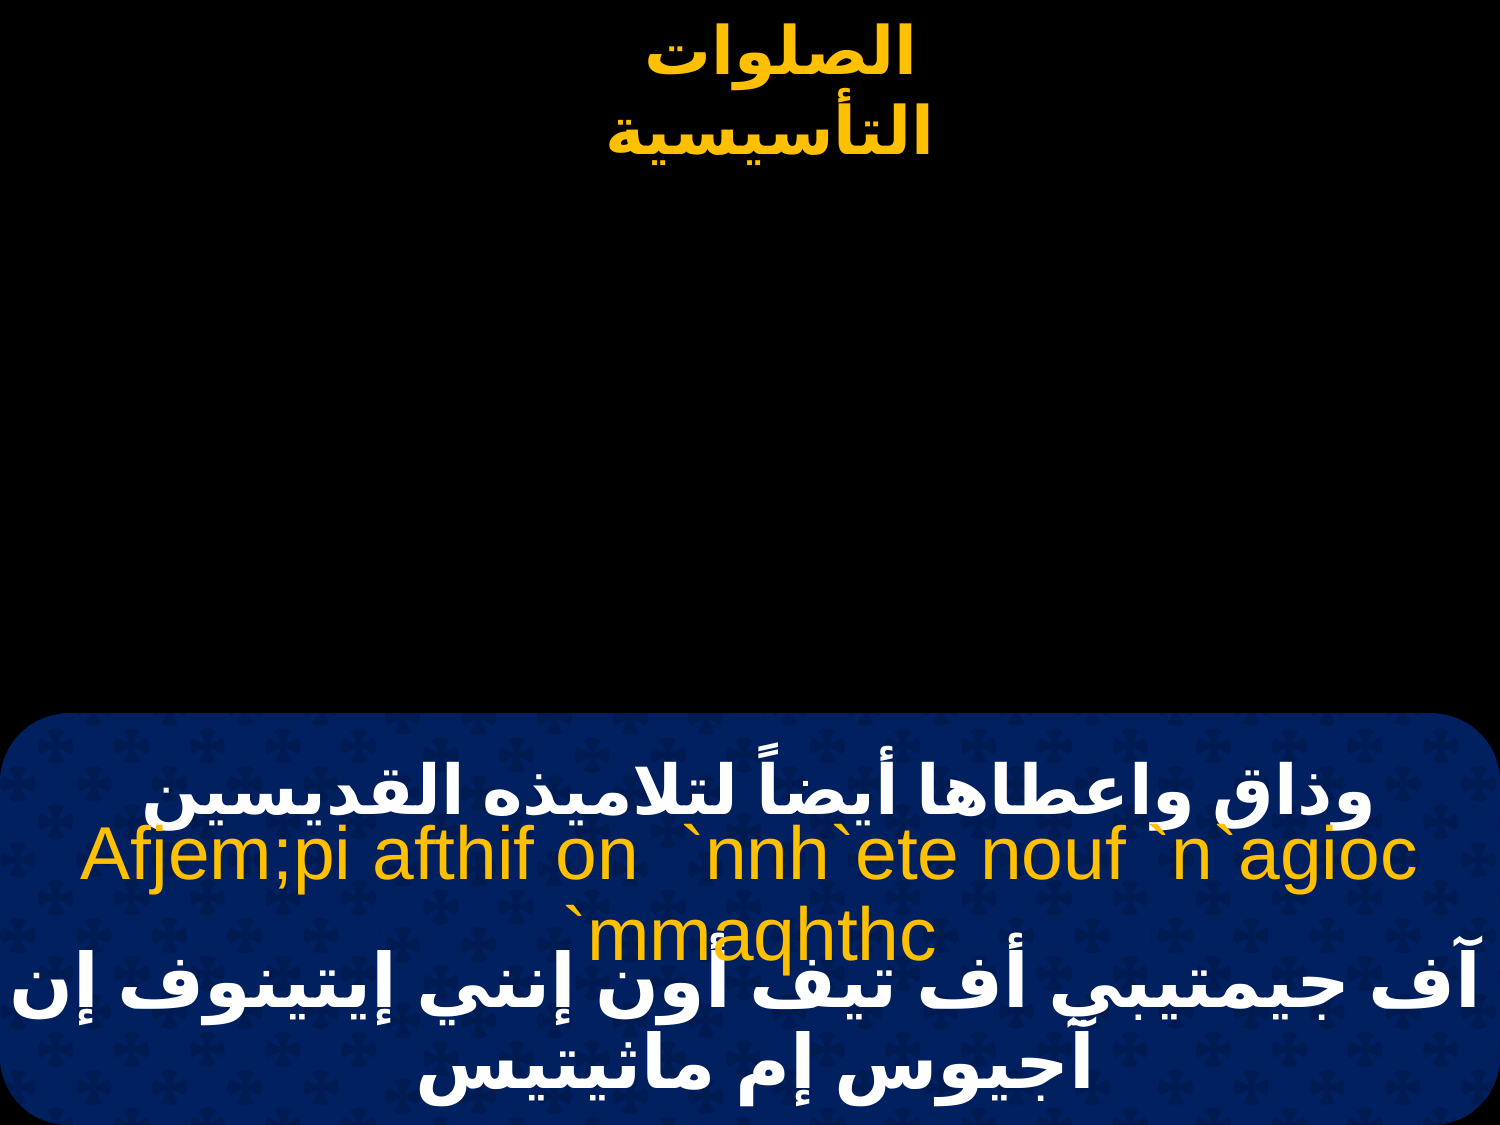

# وذاق واعطاها أيضاً لتلاميذه القديسين
Afjem;pi afthif on  `nnh`ete nouf `n`agioc `mmaqhthc
آف جيمتيبي أف تيف أون إنني إيتينوف إن آجيوس إم ماثيتيس